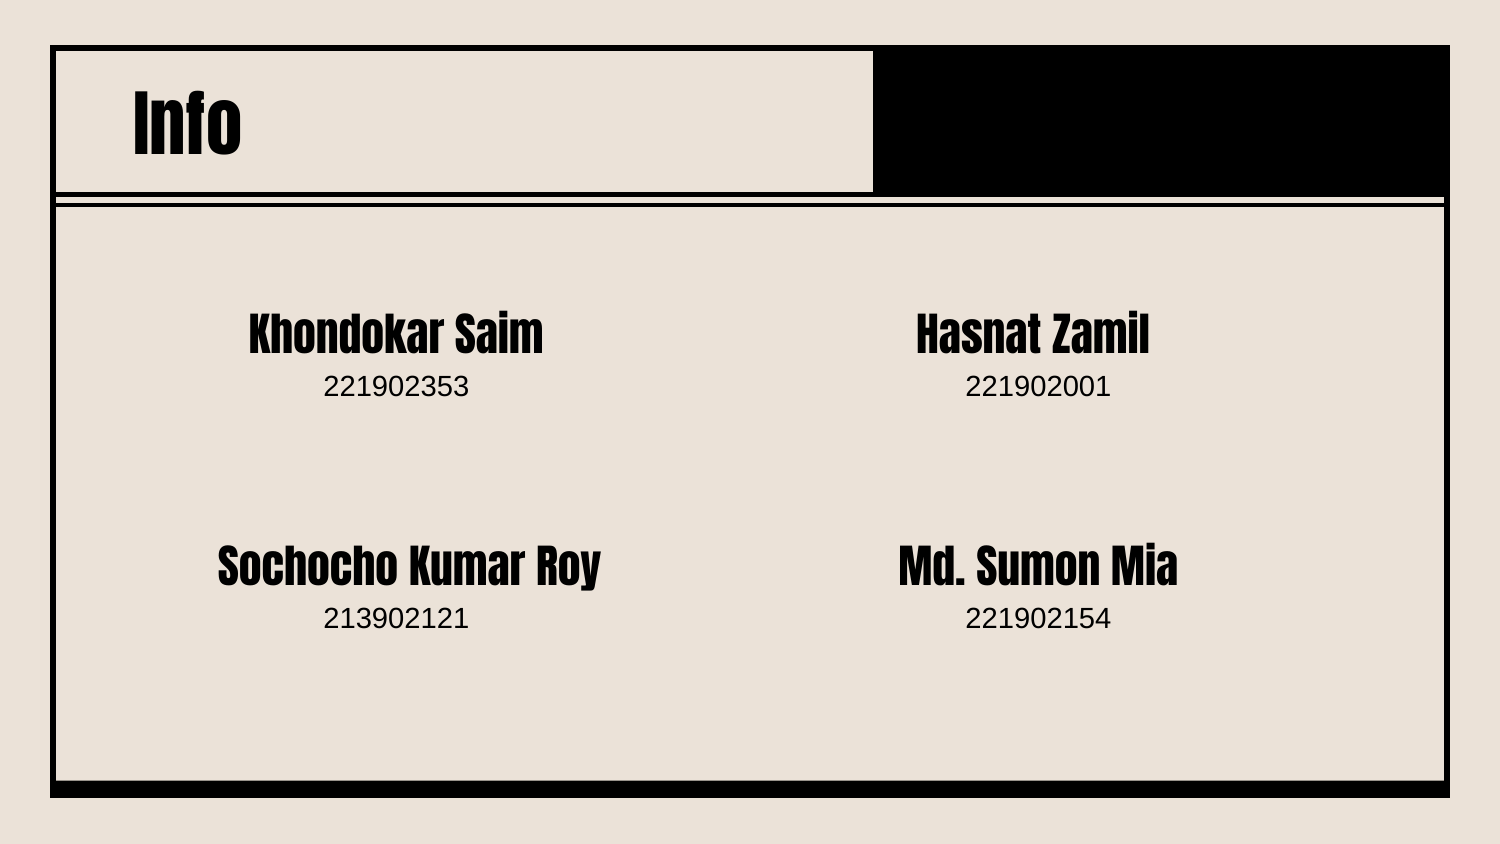

# Info
Khondokar Saim
Hasnat Zamil
221902353
221902001
Sochocho Kumar Roy
Md. Sumon Mia
213902121
221902154